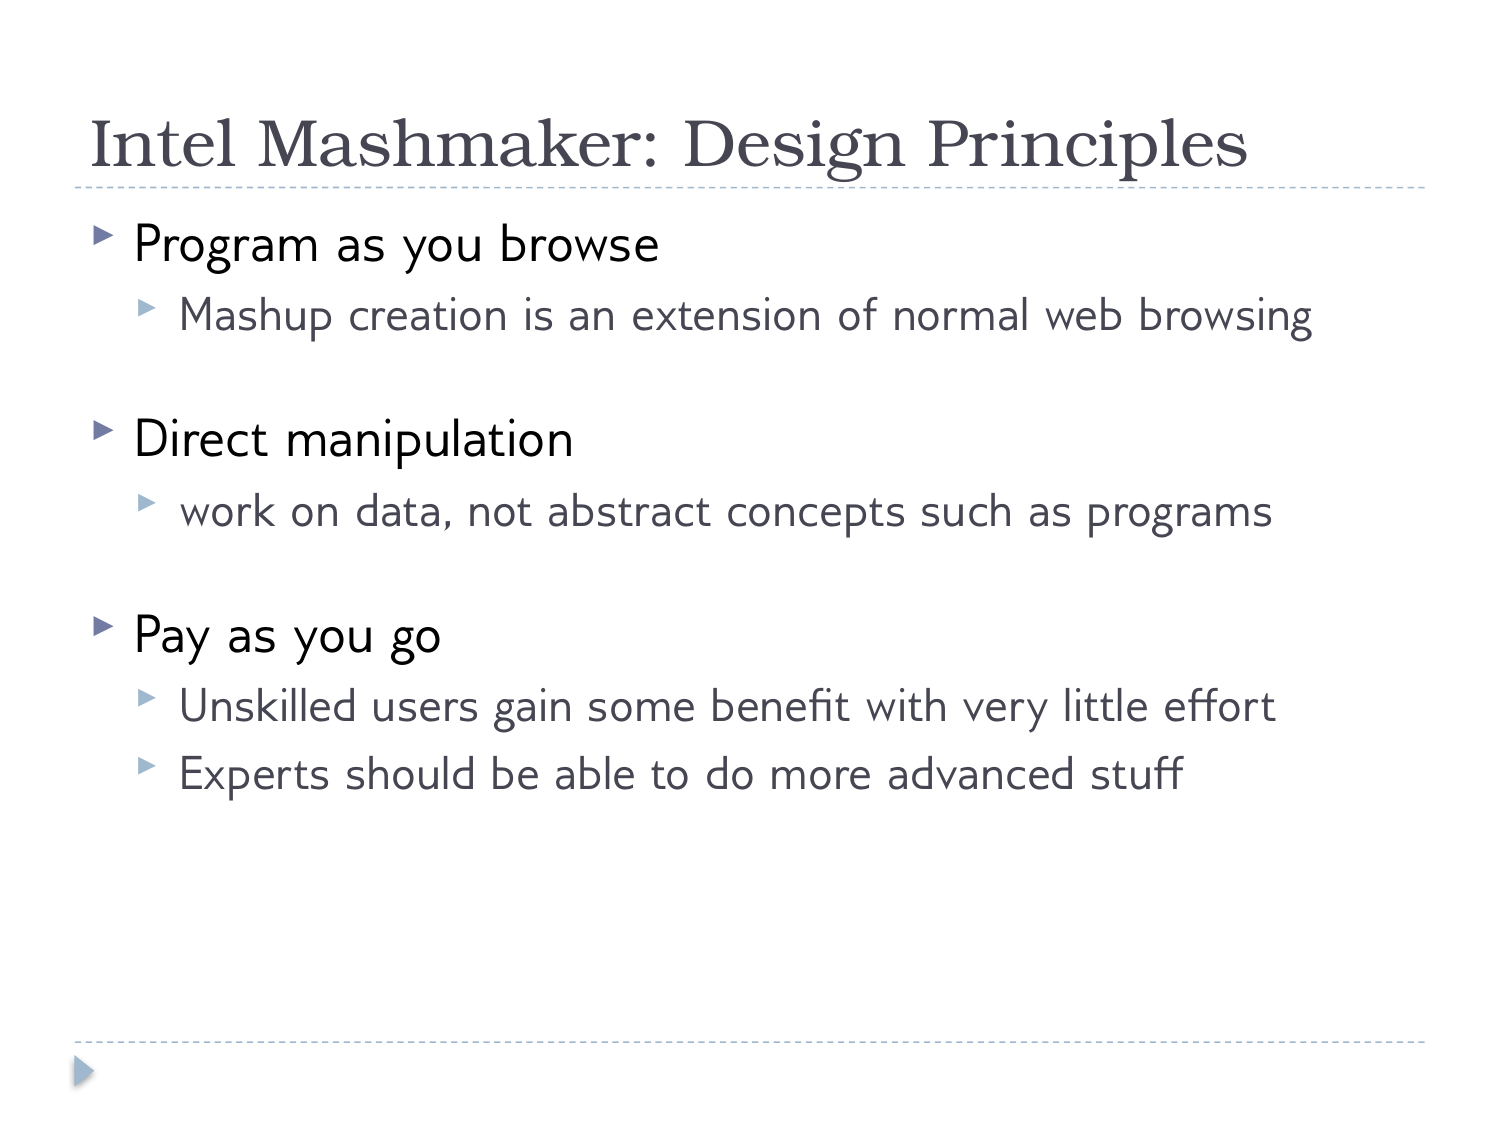

# Intel Mashmaker: Design Principles
Program as you browse
Mashup creation is an extension of normal web browsing
Direct manipulation
work on data, not abstract concepts such as programs
Pay as you go
Unskilled users gain some benefit with very little effort
Experts should be able to do more advanced stuff